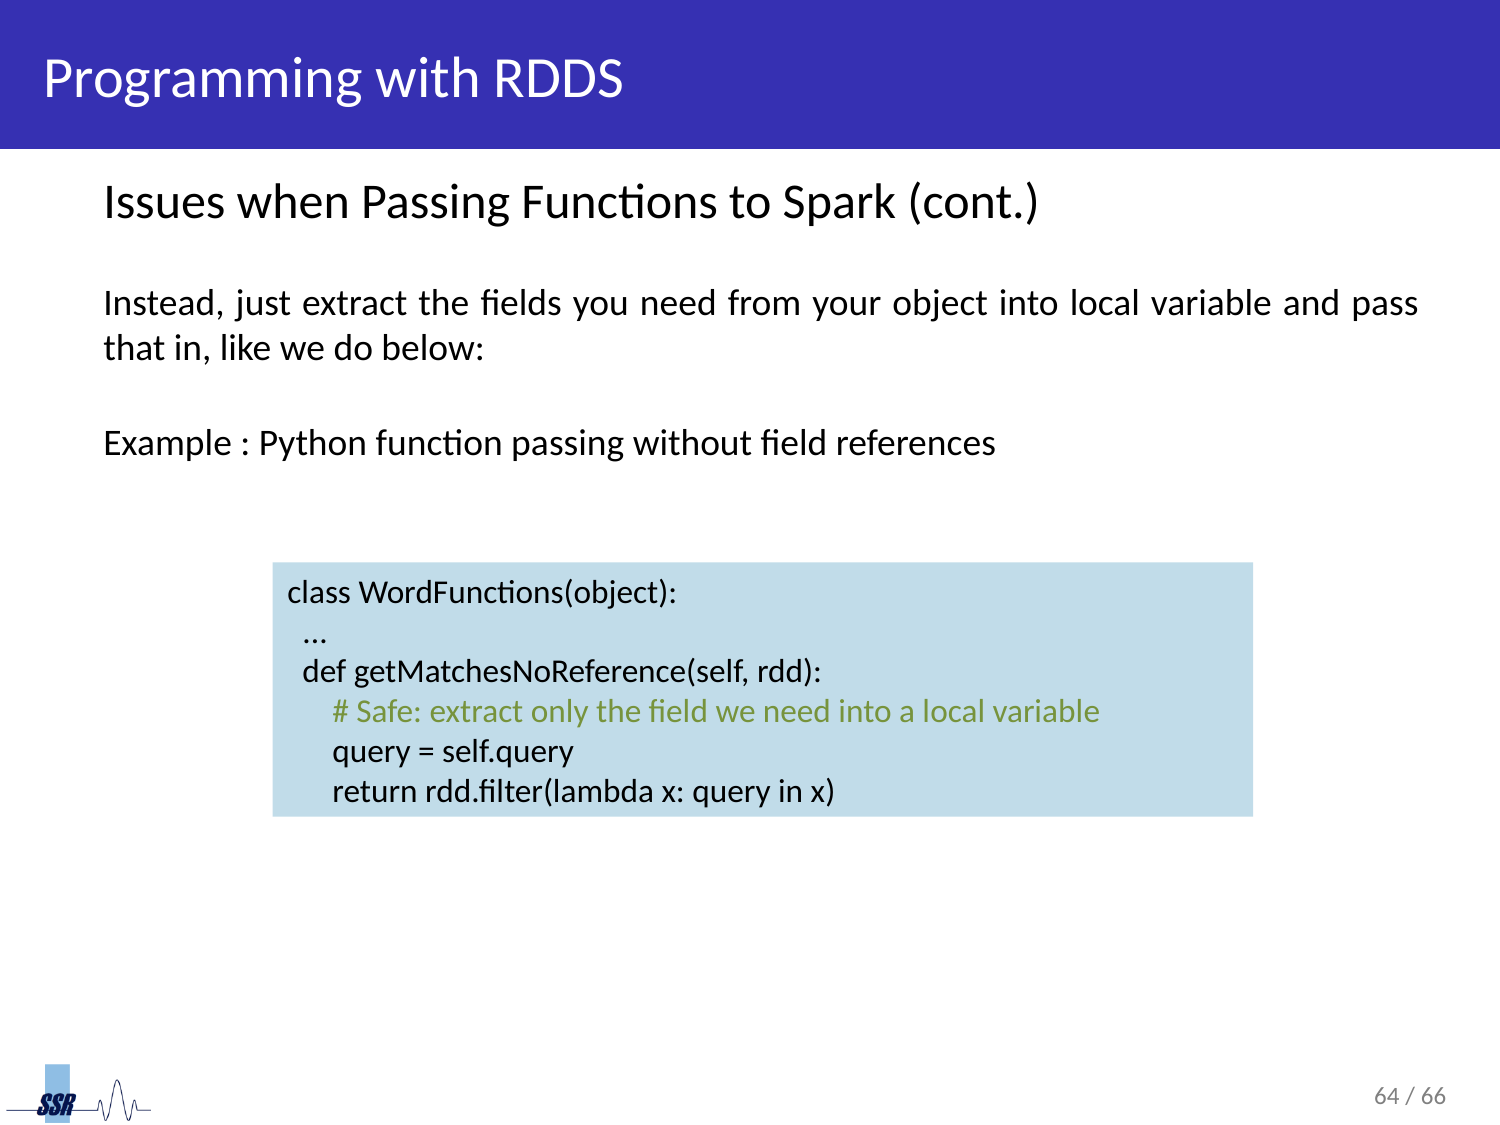

# Programming with RDDS
Issues when Passing Functions to Spark (cont.)
Instead, just extract the fields you need from your object into local variable and pass that in, like we do below:
Example : Python function passing without field references
class WordFunctions(object):
  ...
  def getMatchesNoReference(self, rdd):
      # Safe: extract only the field we need into a local variable
      query = self.query
      return rdd.filter(lambda x: query in x)